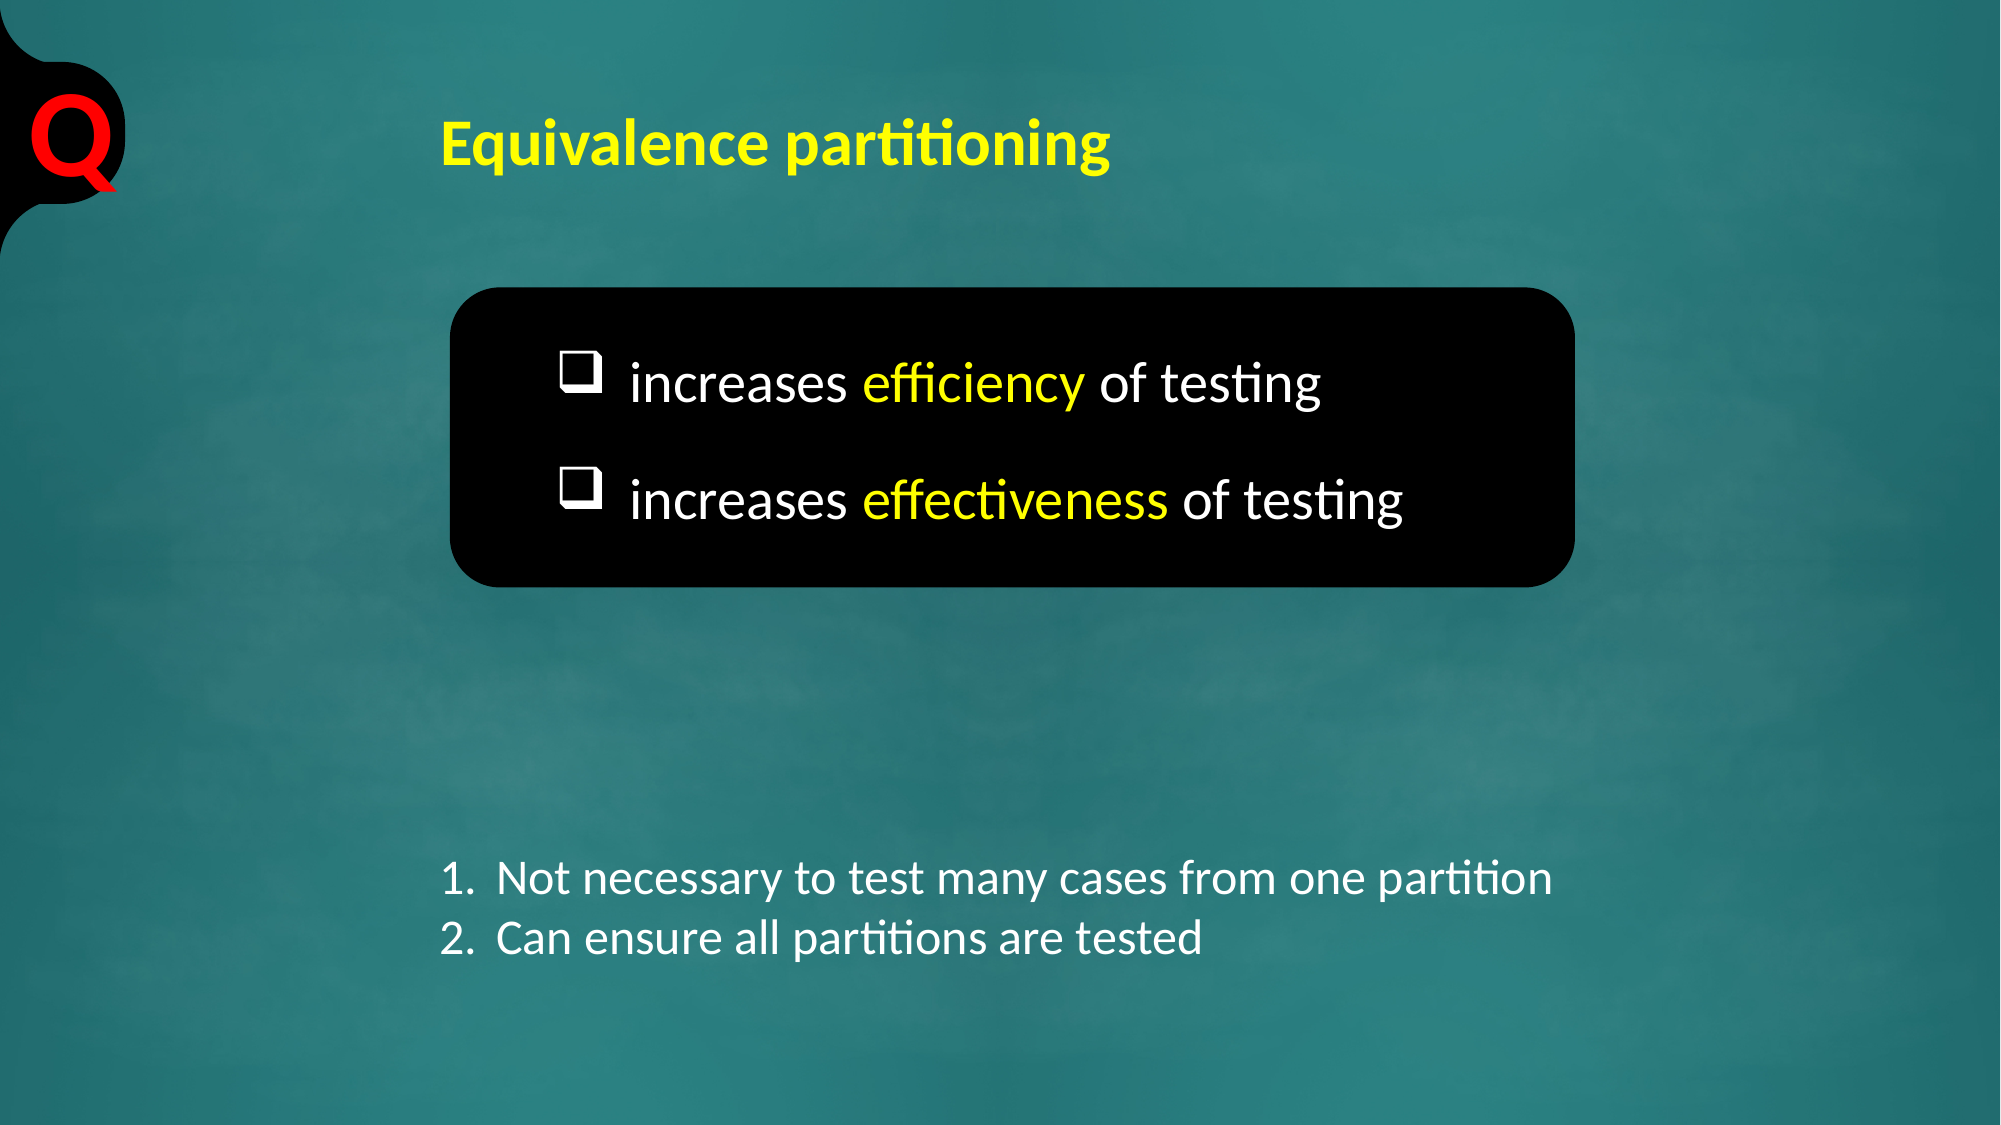

# Equivalence partitioning
increases efficiency of testing
increases effectiveness of testing
Not necessary to test many cases from one partition
Can ensure all partitions are tested